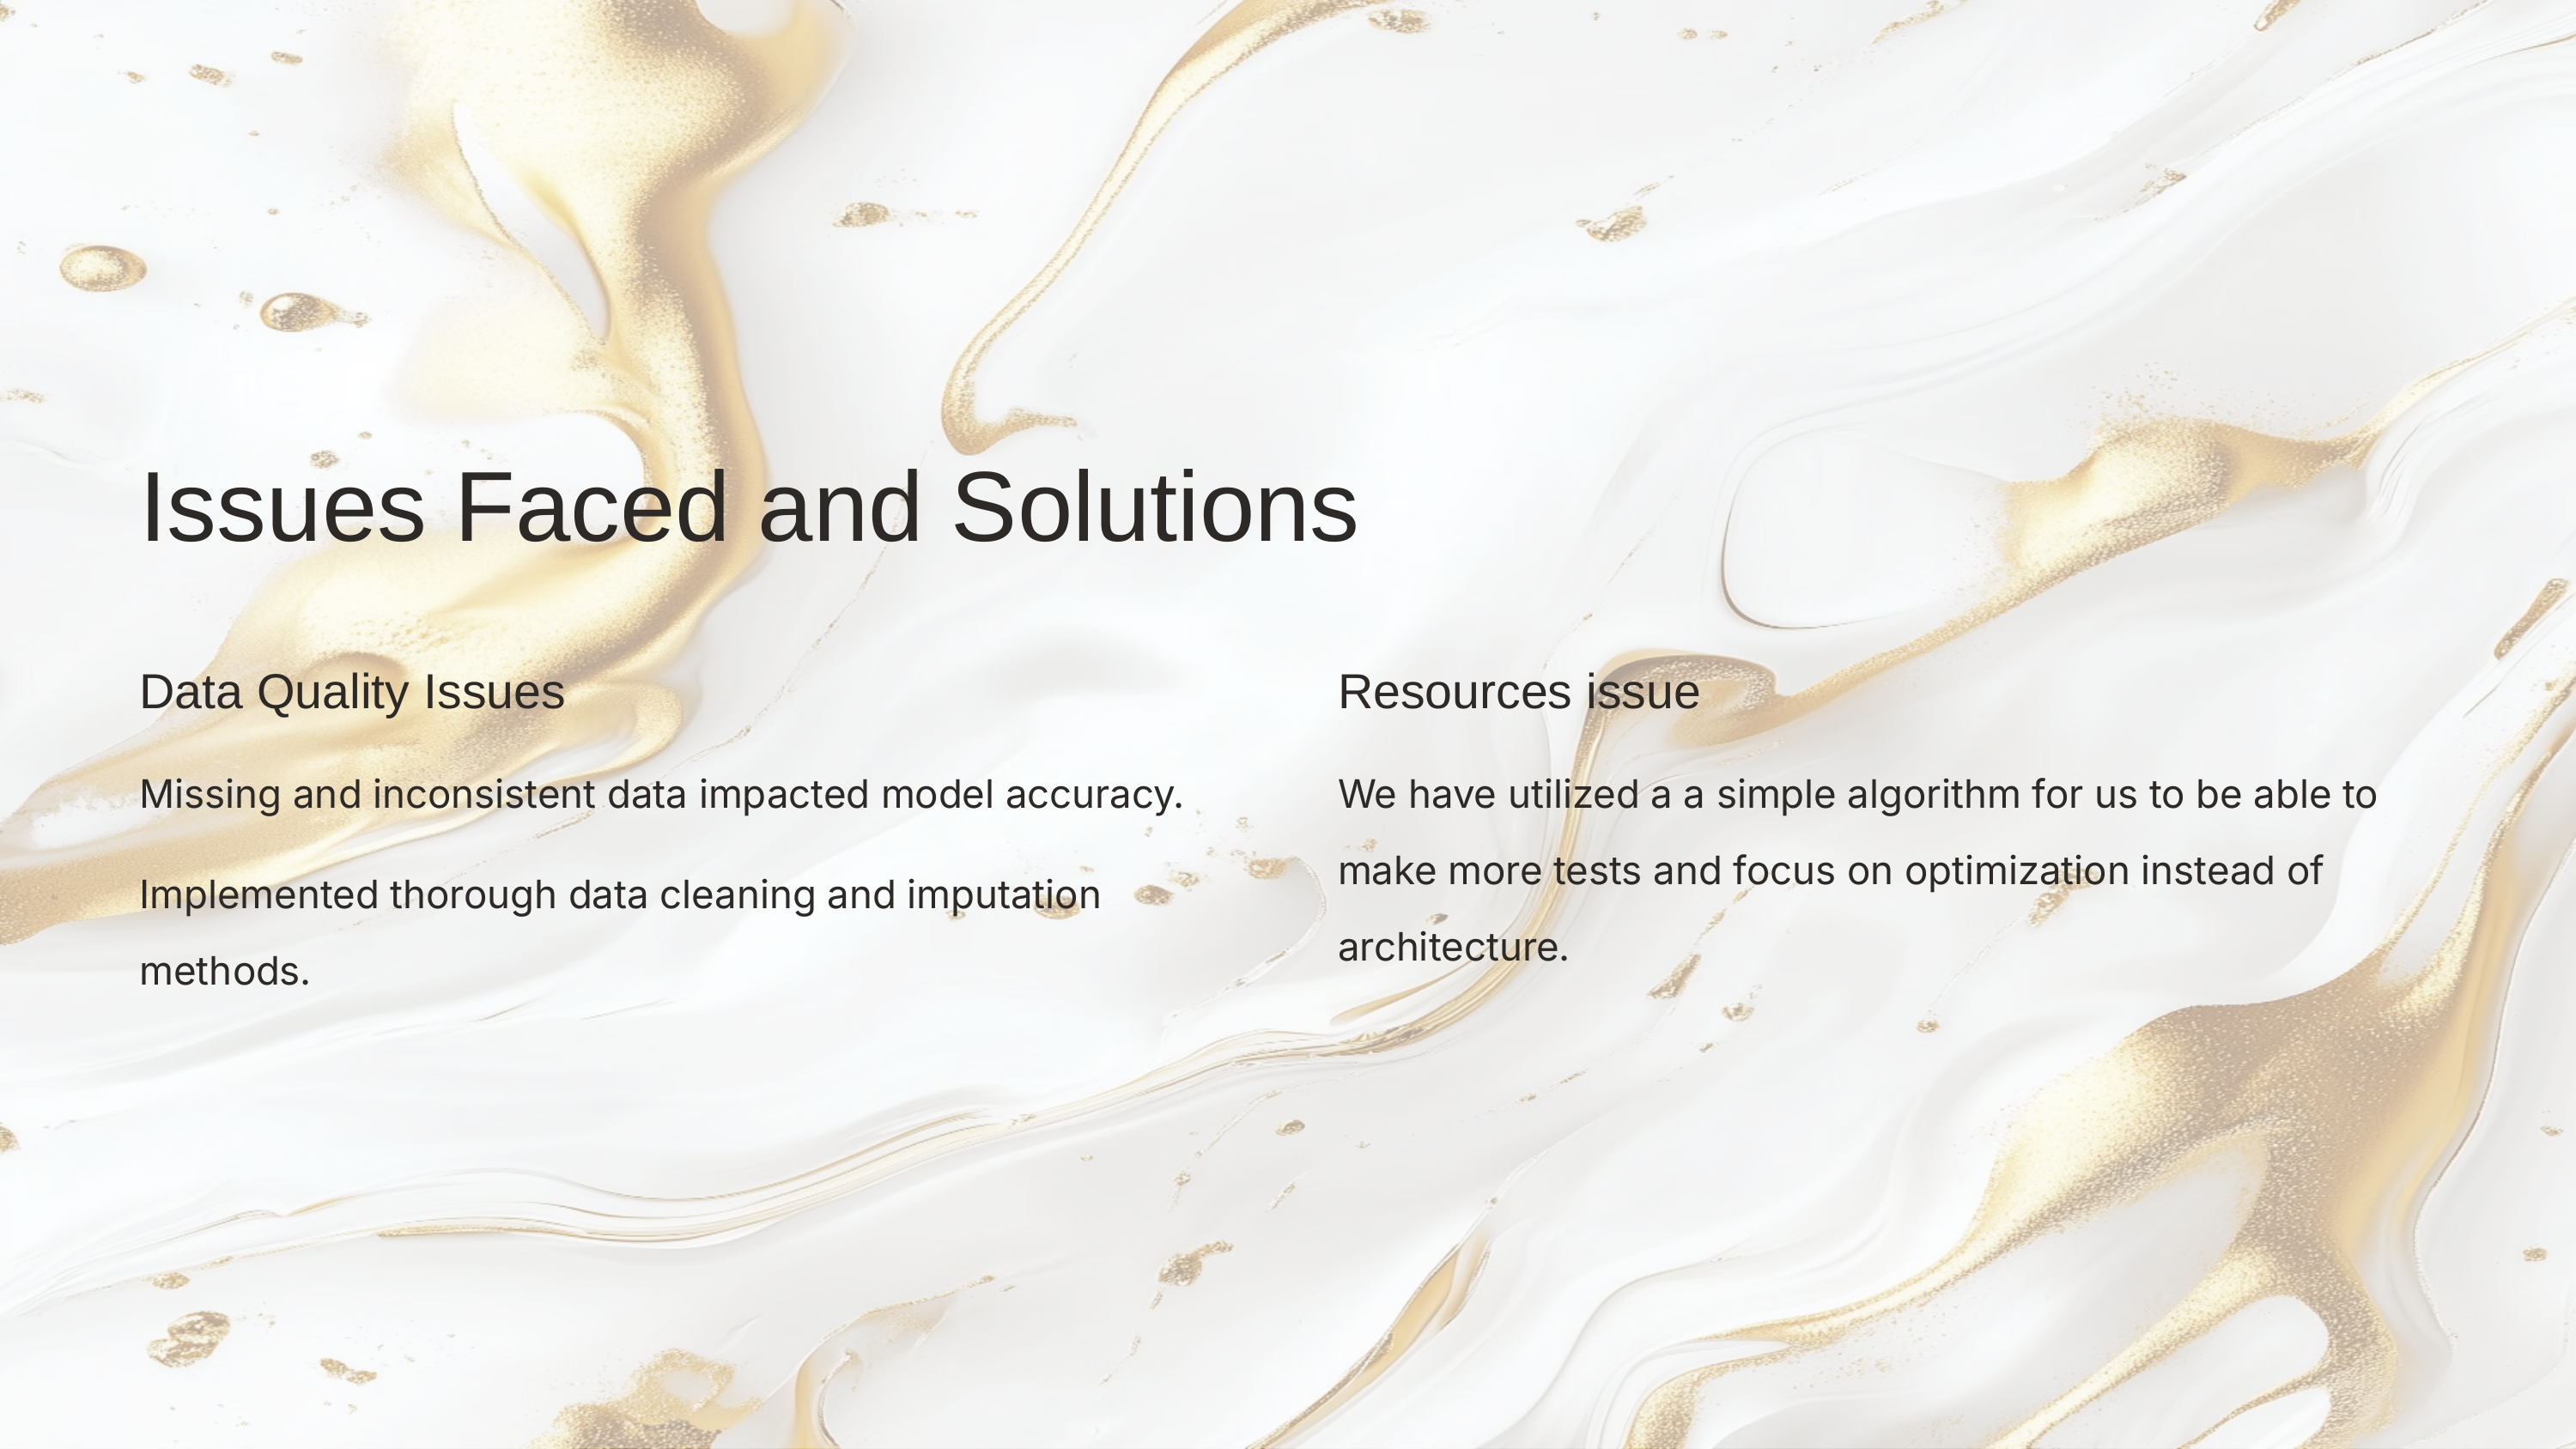

Issues Faced and Solutions

Data Quality Issues

Resources issue

Missing and inconsistent data impacted model accuracy.

We have utilized a a simple algorithm for us to be able to make more tests and focus on optimization instead of architecture.

Implemented thorough data cleaning and imputation methods.